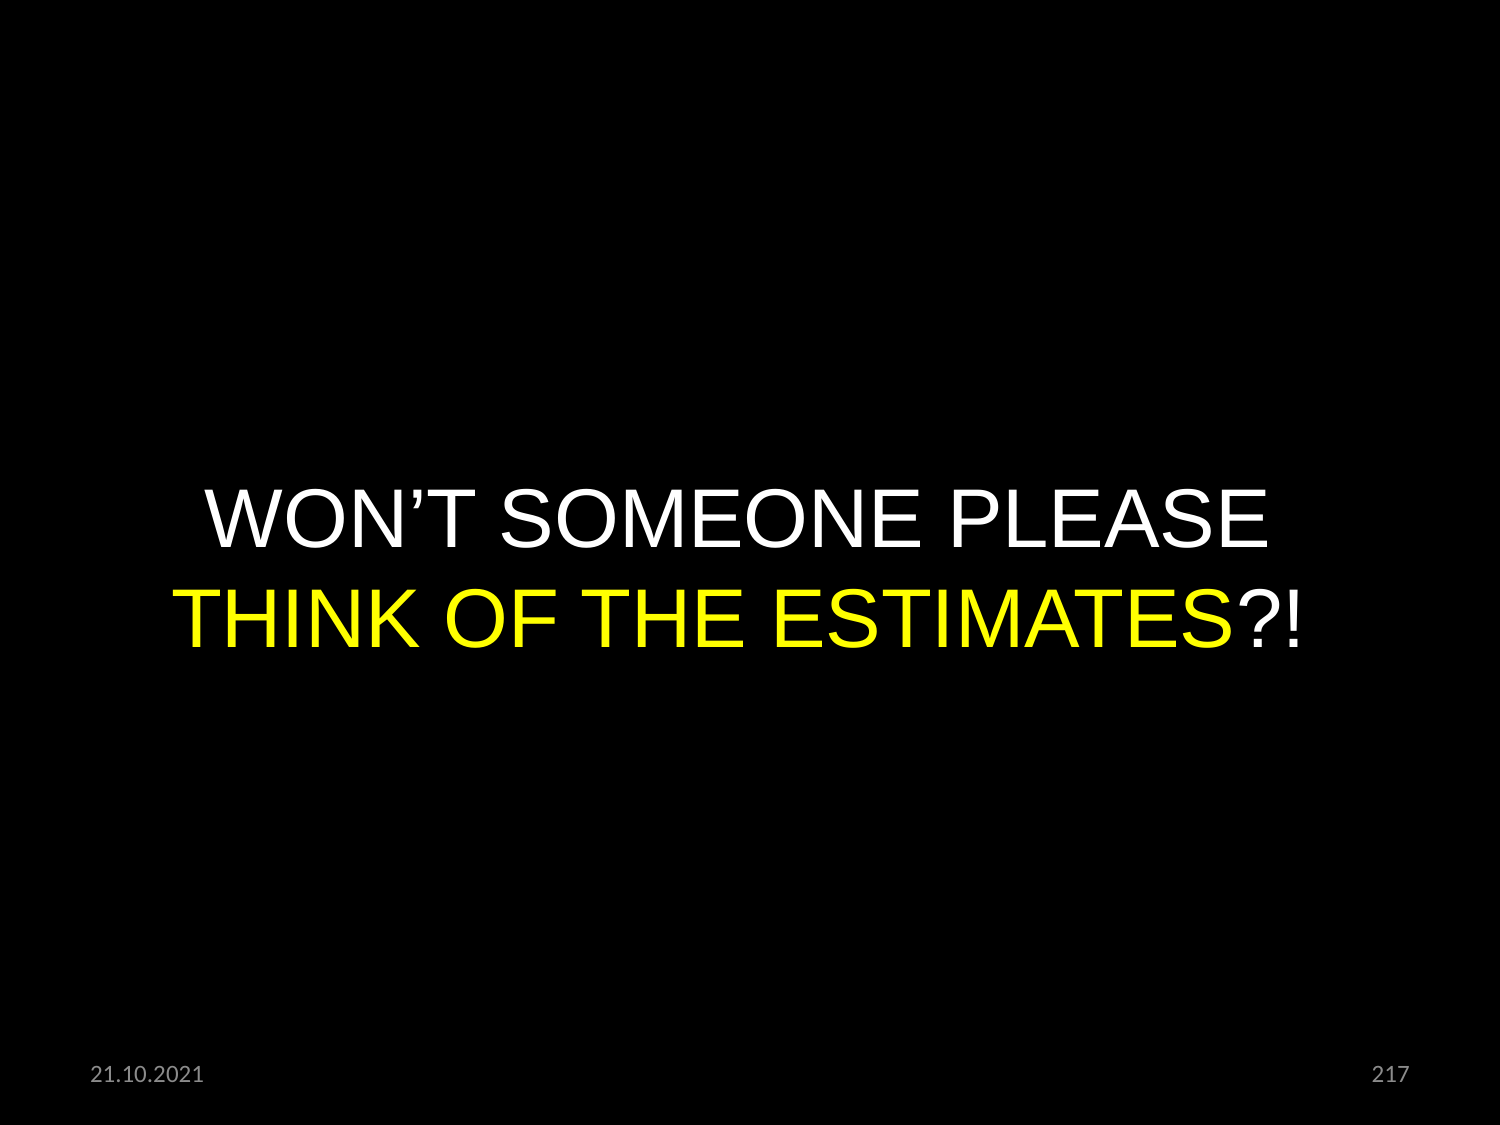

WON’T SOMEONE PLEASE
THINK OF THE ESTIMATES?!
21.10.2021
217